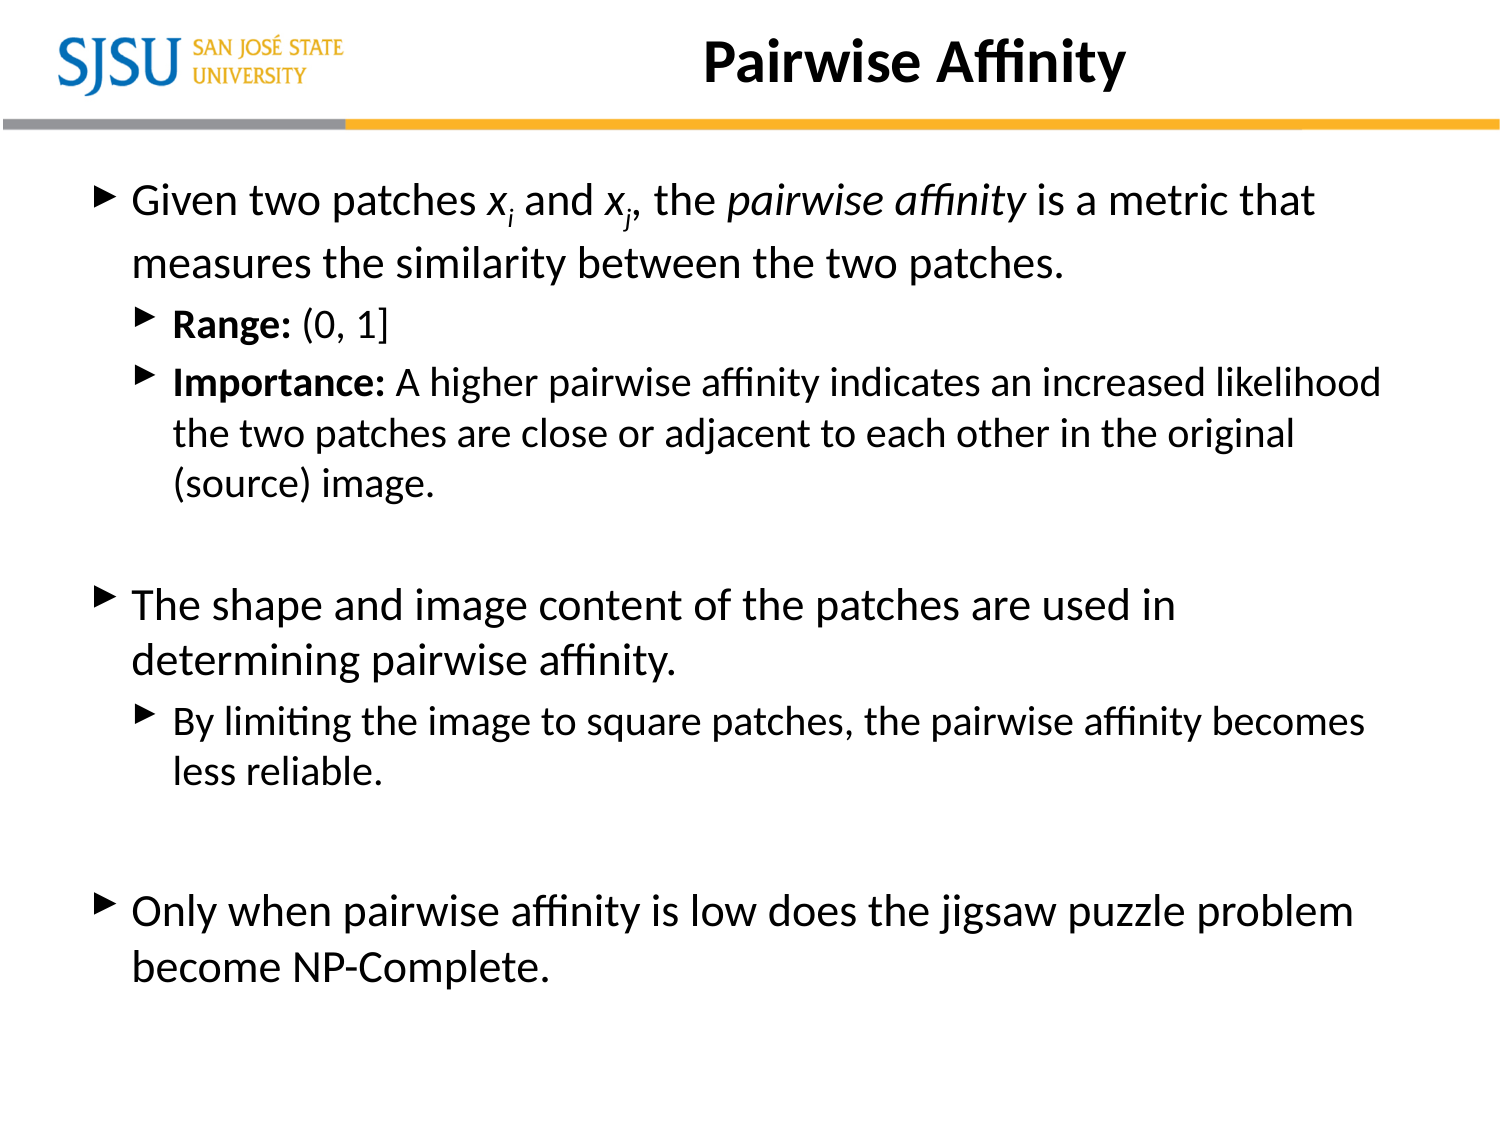

# Pairwise Affinity
Given two patches xi and xj, the pairwise affinity is a metric that measures the similarity between the two patches.
Range: (0, 1]
Importance: A higher pairwise affinity indicates an increased likelihood the two patches are close or adjacent to each other in the original (source) image.

The shape and image content of the patches are used in determining pairwise affinity.
By limiting the image to square patches, the pairwise affinity becomes less reliable.

Only when pairwise affinity is low does the jigsaw puzzle problem become NP-Complete.